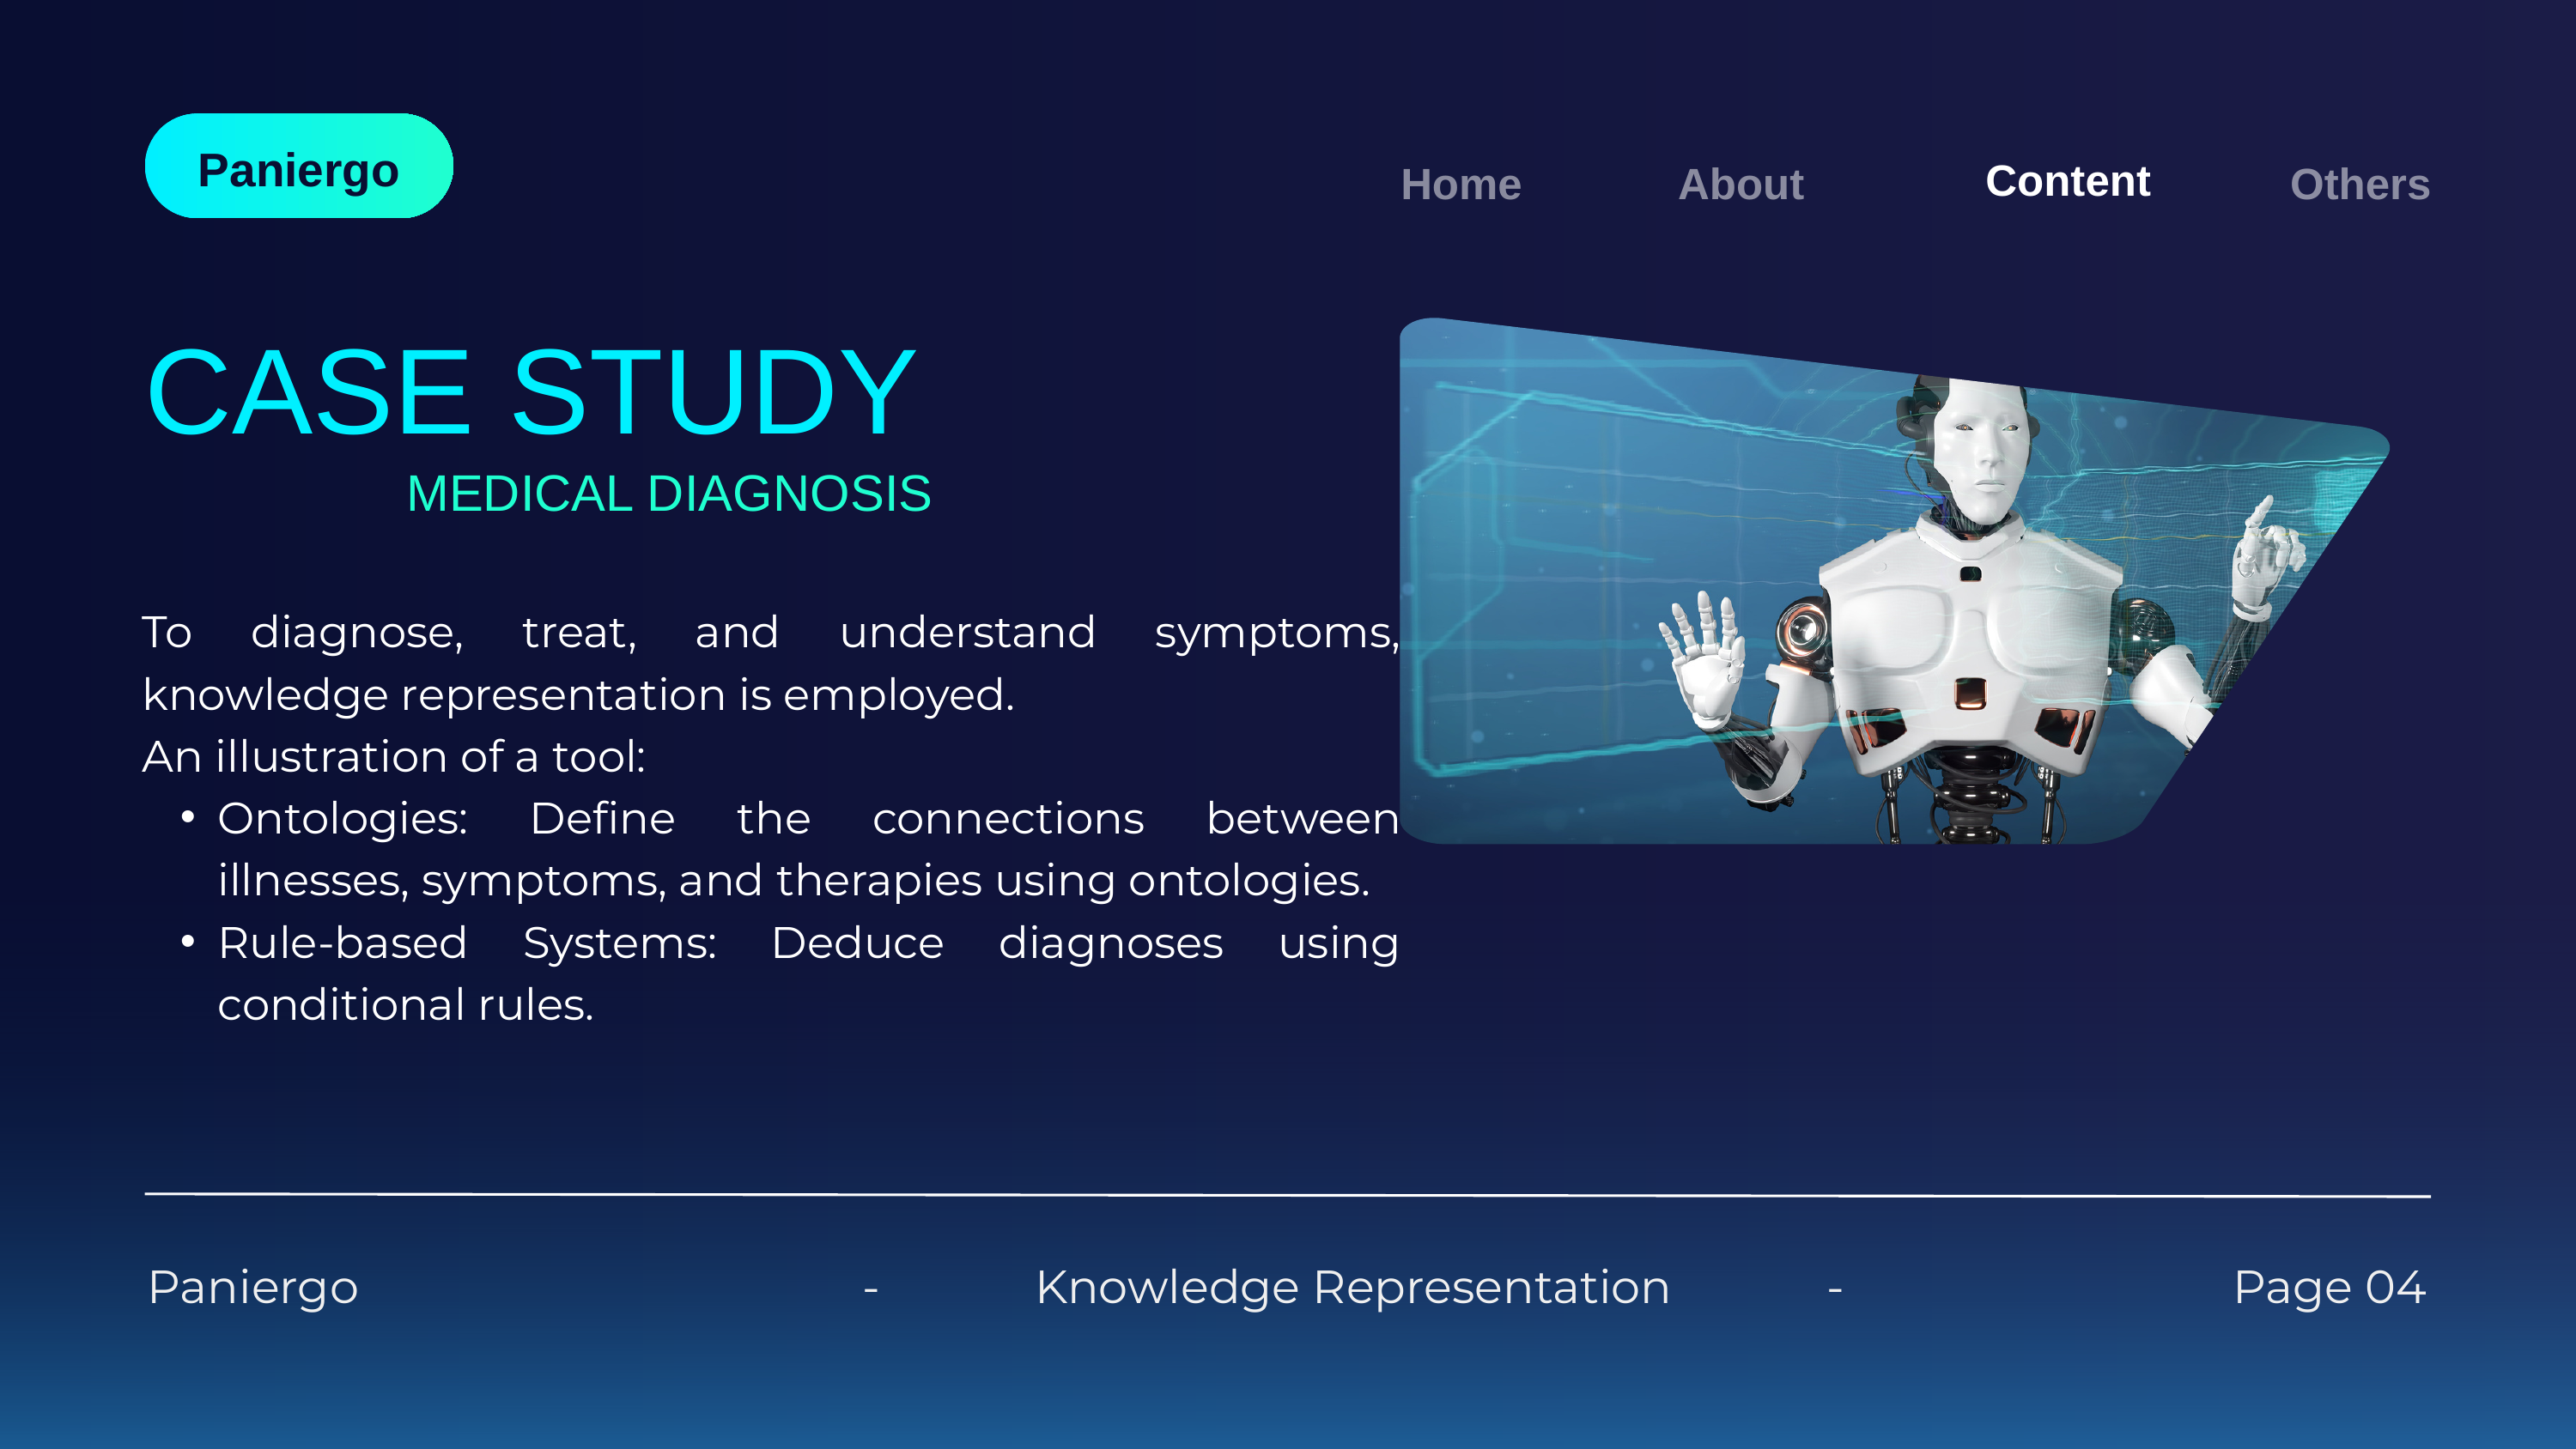

Paniergo
Content
Home
Others
About

CASE STUDY
MEDICAL DIAGNOSIS
To diagnose, treat, and understand symptoms, knowledge representation is employed.
An illustration of a tool:
Ontologies: Define the connections between illnesses, symptoms, and therapies using ontologies.
Rule-based Systems: Deduce diagnoses using conditional rules.

Paniergo
-
Knowledge Representation
-
Page 04